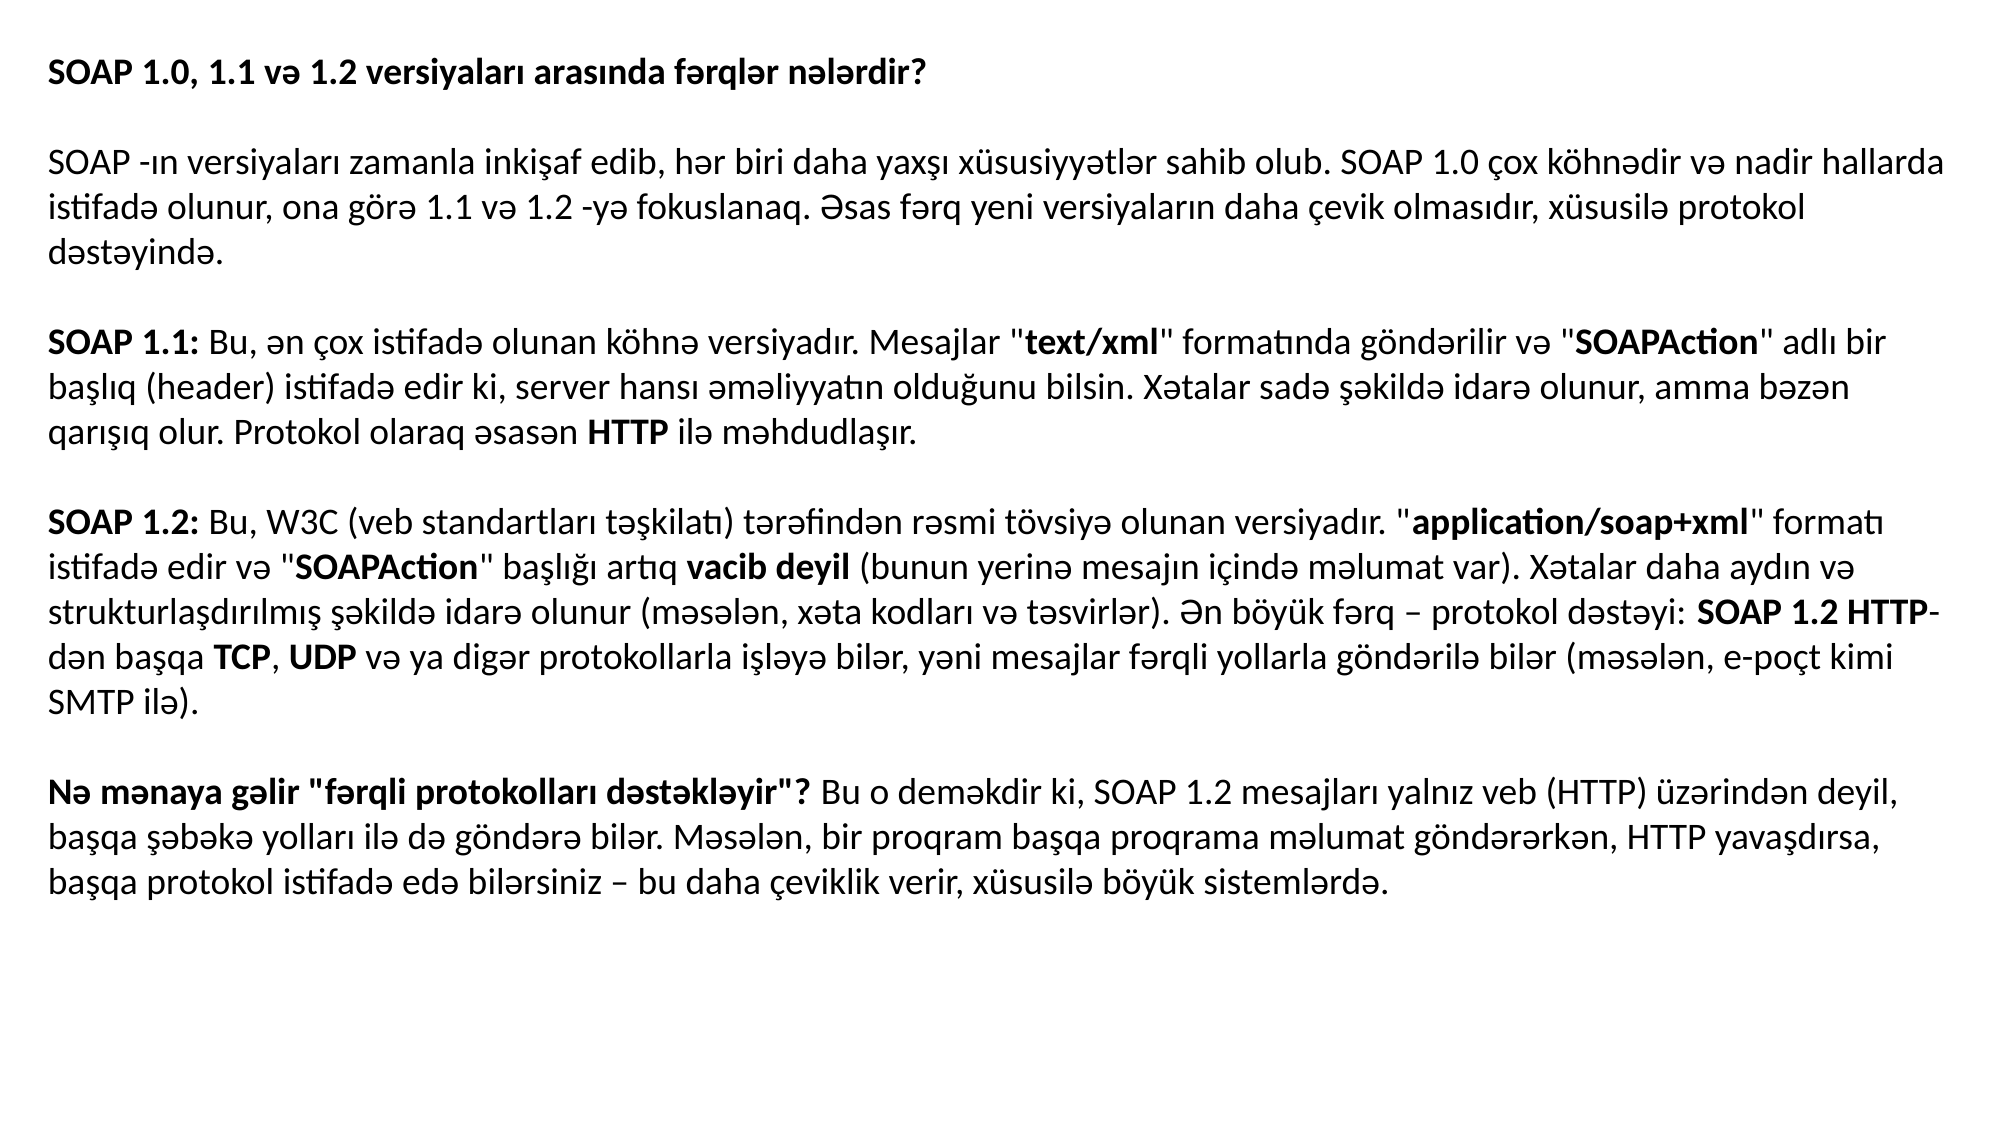

SOAP 1.0, 1.1 və 1.2 versiyaları arasında fərqlər nələrdir?

SOAP -ın versiyaları zamanla inkişaf edib, hər biri daha yaxşı xüsusiyyətlər sahib olub. SOAP 1.0 çox köhnədir və nadir hallarda istifadə olunur, ona görə 1.1 və 1.2 -yə fokuslanaq. Əsas fərq yeni versiyaların daha çevik olmasıdır, xüsusilə protokol dəstəyində.

SOAP 1.1: Bu, ən çox istifadə olunan köhnə versiyadır. Mesajlar "text/xml" formatında göndərilir və "SOAPAction" adlı bir başlıq (header) istifadə edir ki, server hansı əməliyyatın olduğunu bilsin. Xətalar sadə şəkildə idarə olunur, amma bəzən qarışıq olur. Protokol olaraq əsasən HTTP ilə məhdudlaşır.

SOAP 1.2: Bu, W3C (veb standartları təşkilatı) tərəfindən rəsmi tövsiyə olunan versiyadır. "application/soap+xml" formatı istifadə edir və "SOAPAction" başlığı artıq vacib deyil (bunun yerinə mesajın içində məlumat var). Xətalar daha aydın və strukturlaşdırılmış şəkildə idarə olunur (məsələn, xəta kodları və təsvirlər). Ən böyük fərq – protokol dəstəyi: SOAP 1.2 HTTP-dən başqa TCP, UDP və ya digər protokollarla işləyə bilər, yəni mesajlar fərqli yollarla göndərilə bilər (məsələn, e-poçt kimi SMTP ilə).

Nə mənaya gəlir "fərqli protokolları dəstəkləyir"? Bu o deməkdir ki, SOAP 1.2 mesajları yalnız veb (HTTP) üzərindən deyil, başqa şəbəkə yolları ilə də göndərə bilər. Məsələn, bir proqram başqa proqrama məlumat göndərərkən, HTTP yavaşdırsa, başqa protokol istifadə edə bilərsiniz – bu daha çeviklik verir, xüsusilə böyük sistemlərdə.